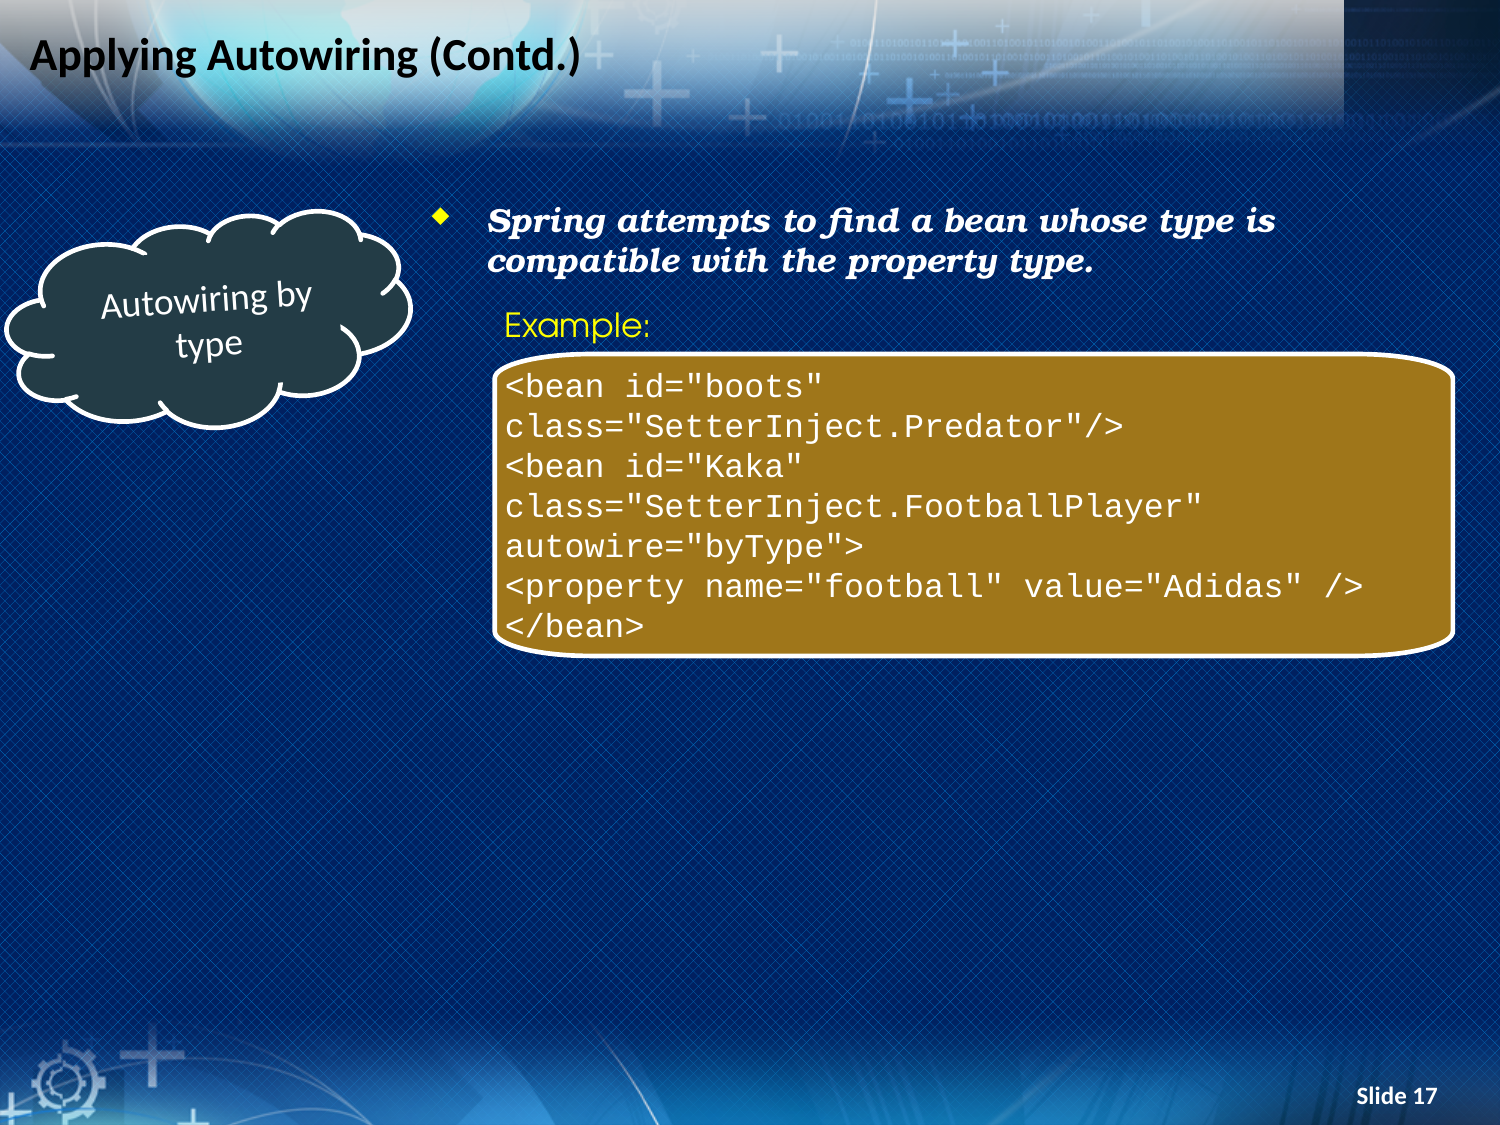

# Applying Autowiring (Contd.)
Spring attempts to find a bean whose type is compatible with the property type.

Autowiring by type
Example:
<bean id="boots"
class="SetterInject.Predator"/>
<bean id="Kaka"
class="SetterInject.FootballPlayer"
autowire="byType">
<property name="football" value="Adidas" />
</bean>